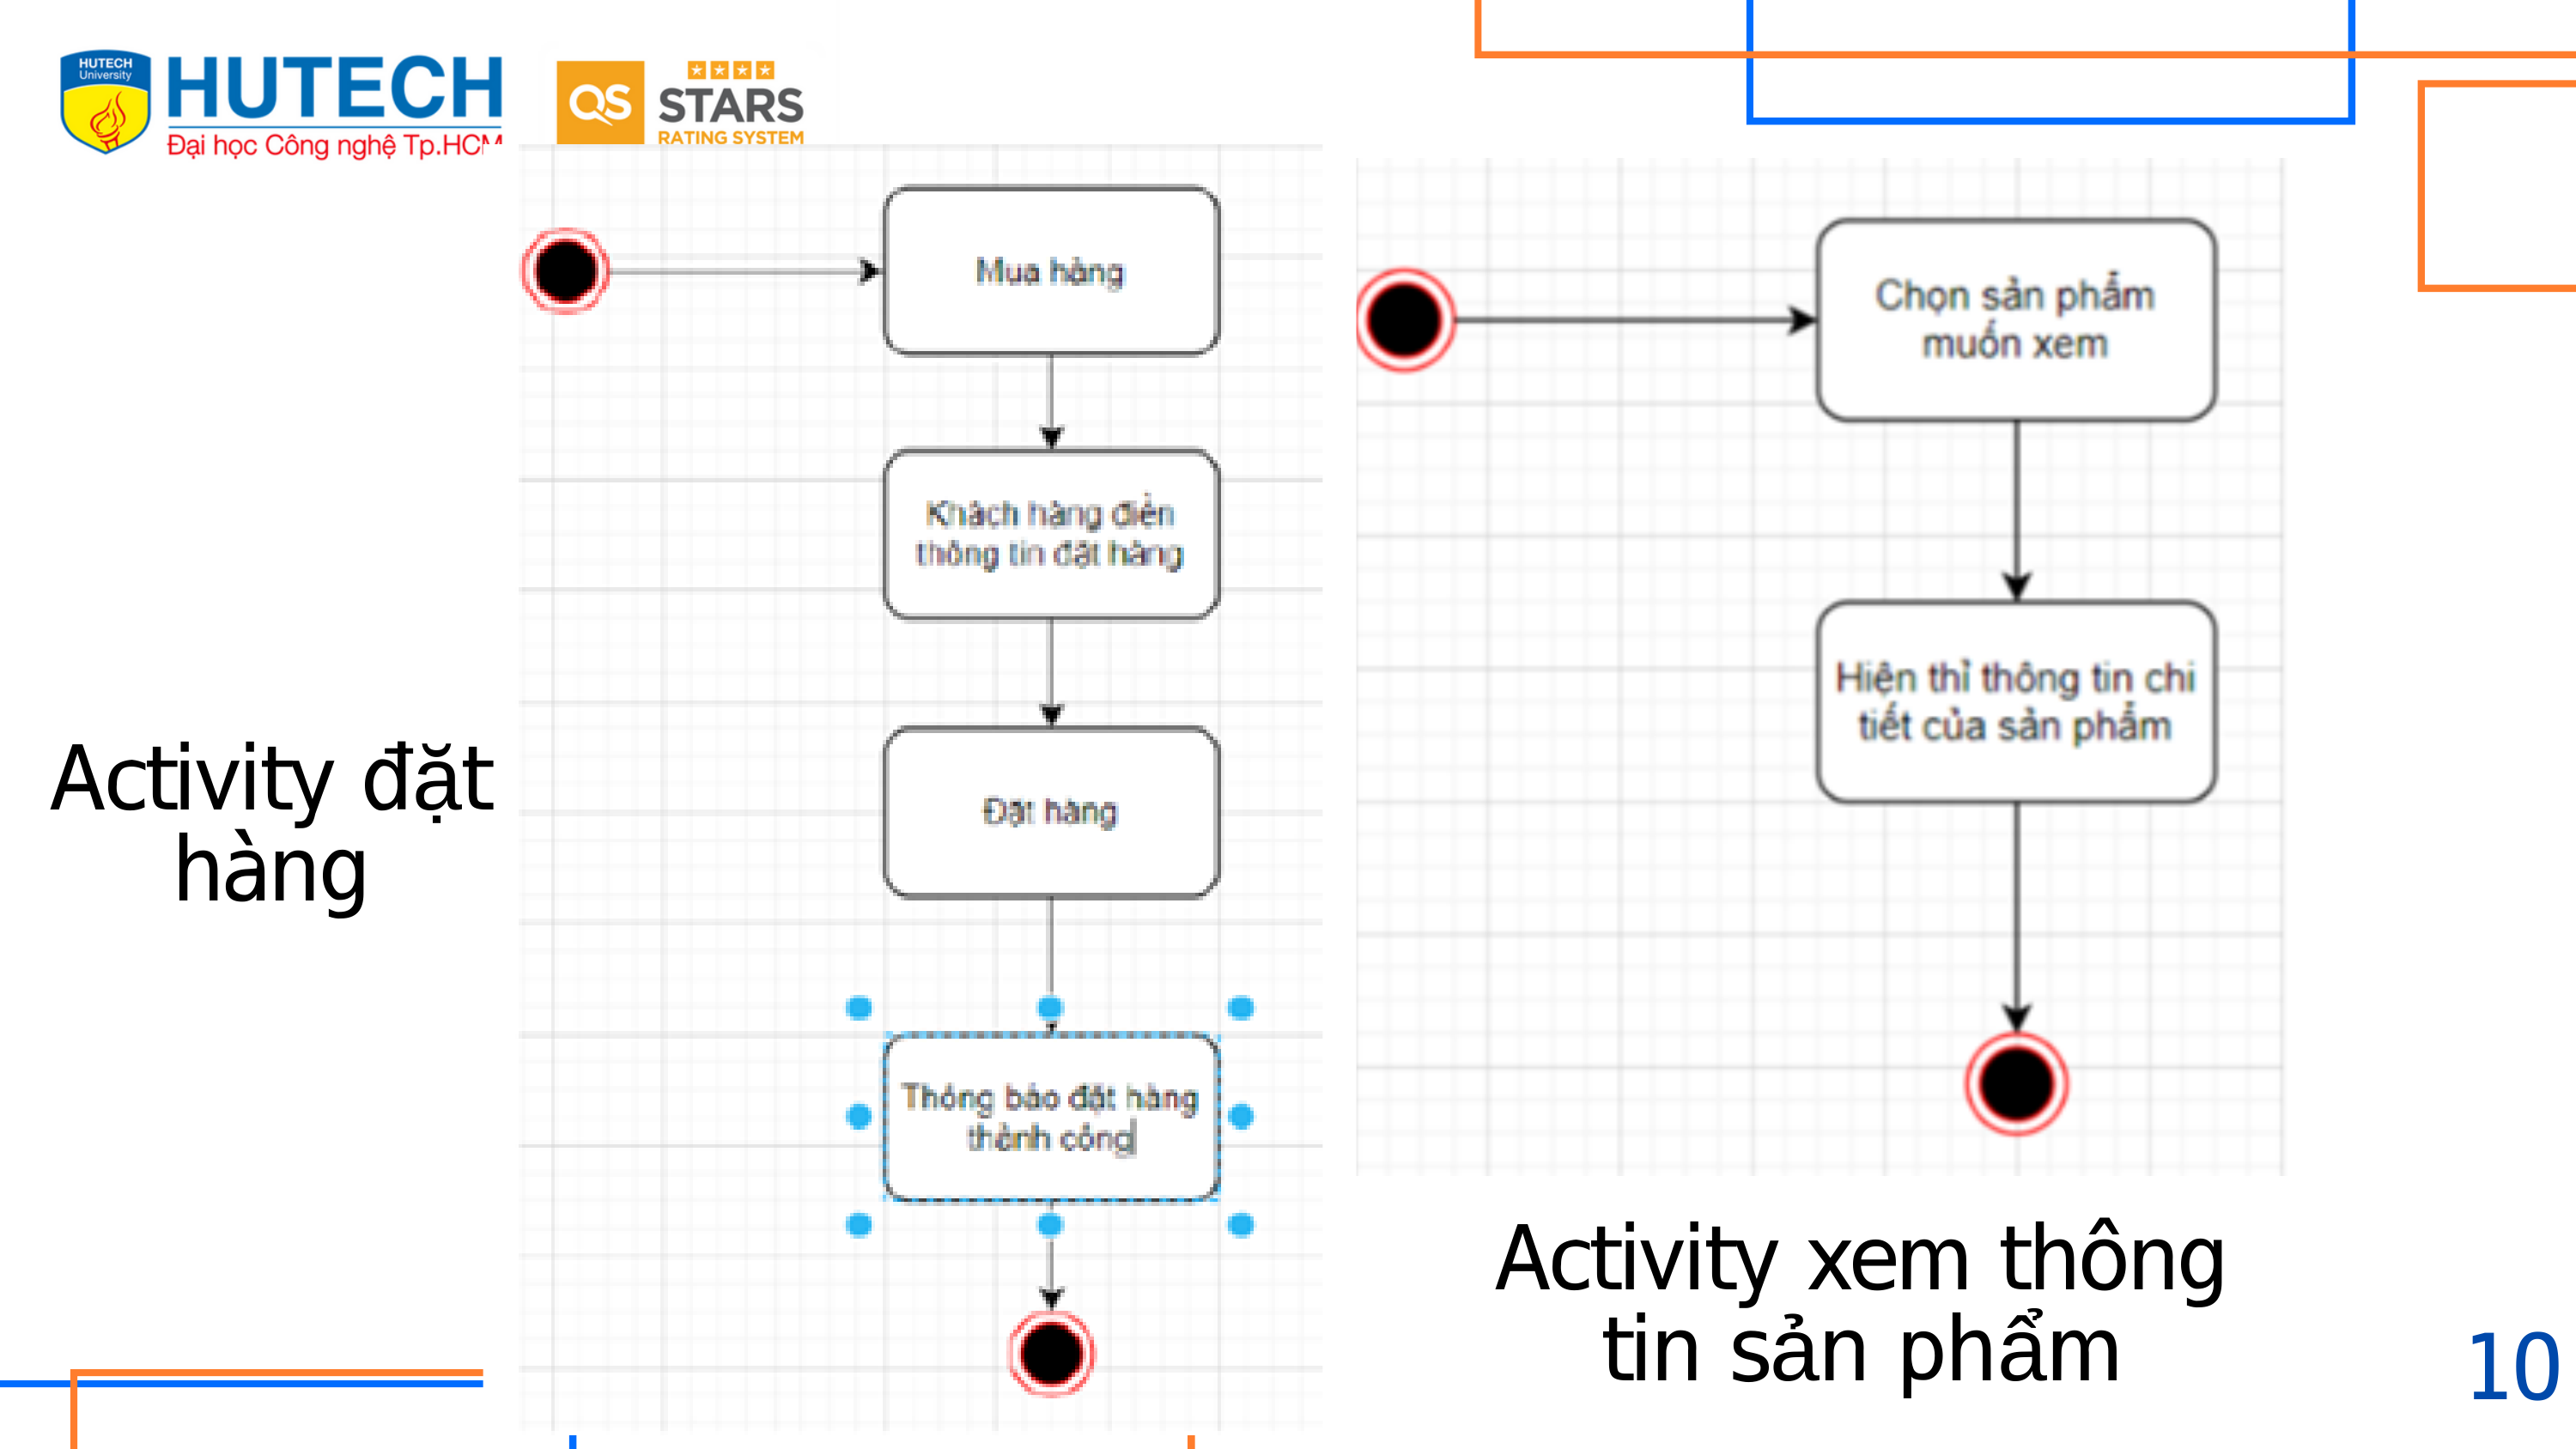

Activity đặt hàng
Activity xem thông tin sản phẩm
10